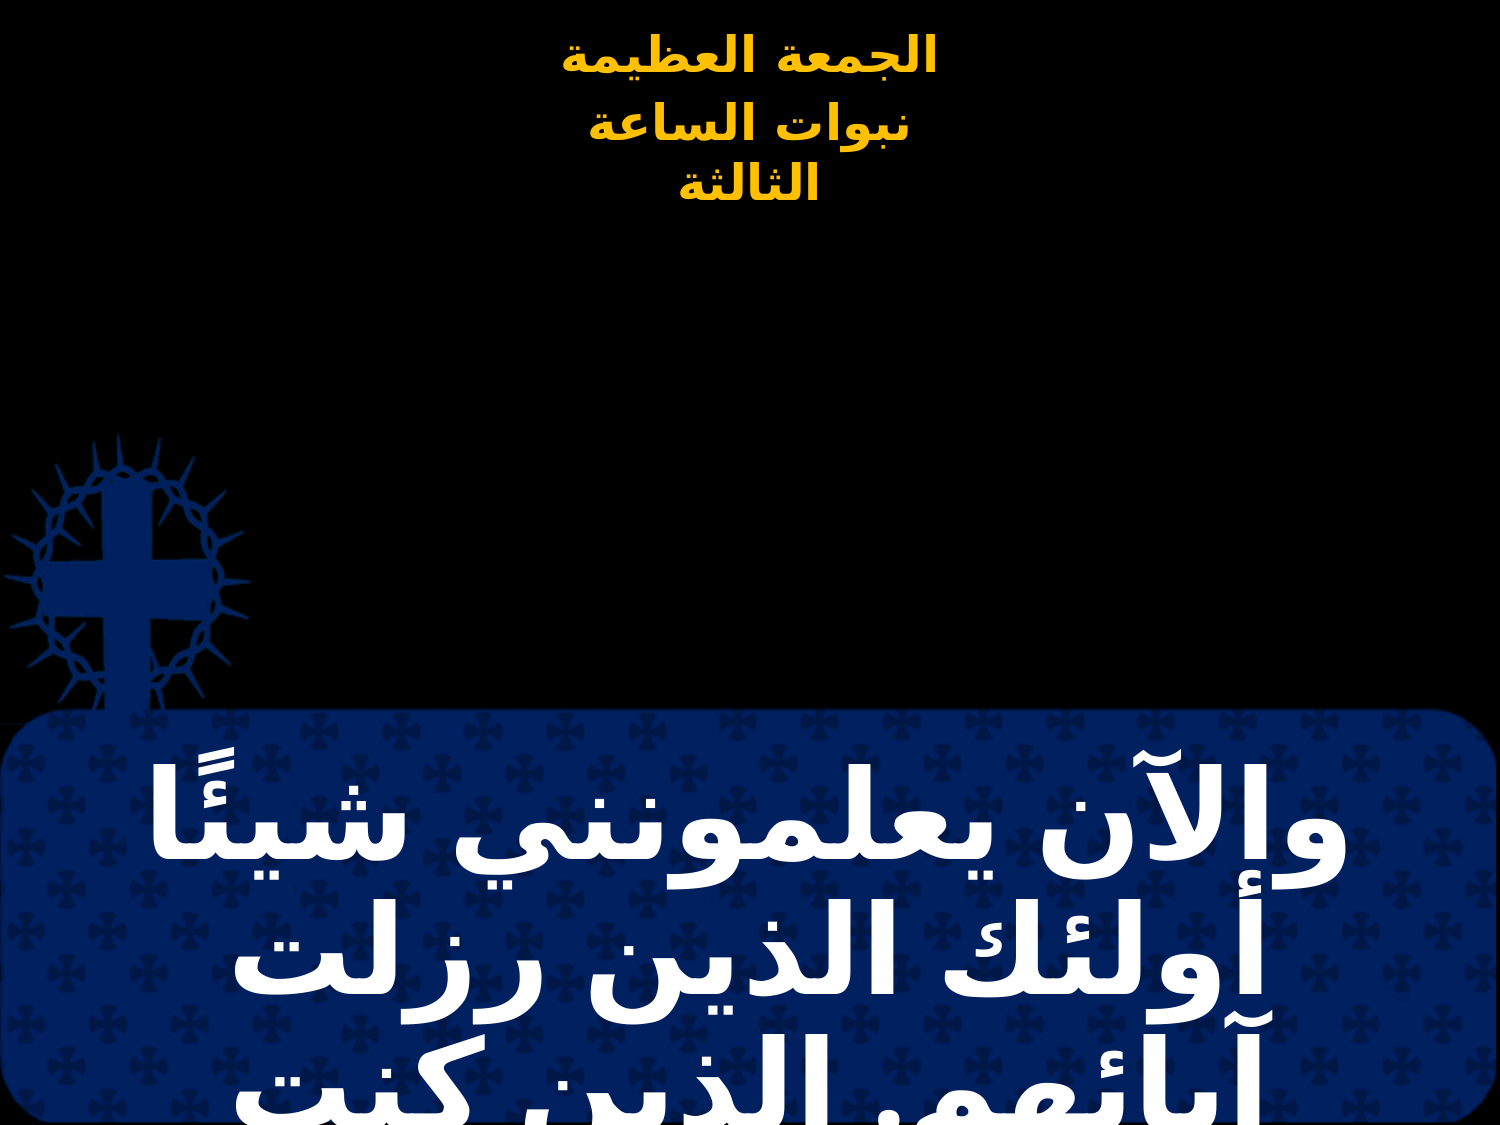

# والآن يعلمونني شيئًا أولئك الذين رزلت آبائهم. الذين كنت أتركهم